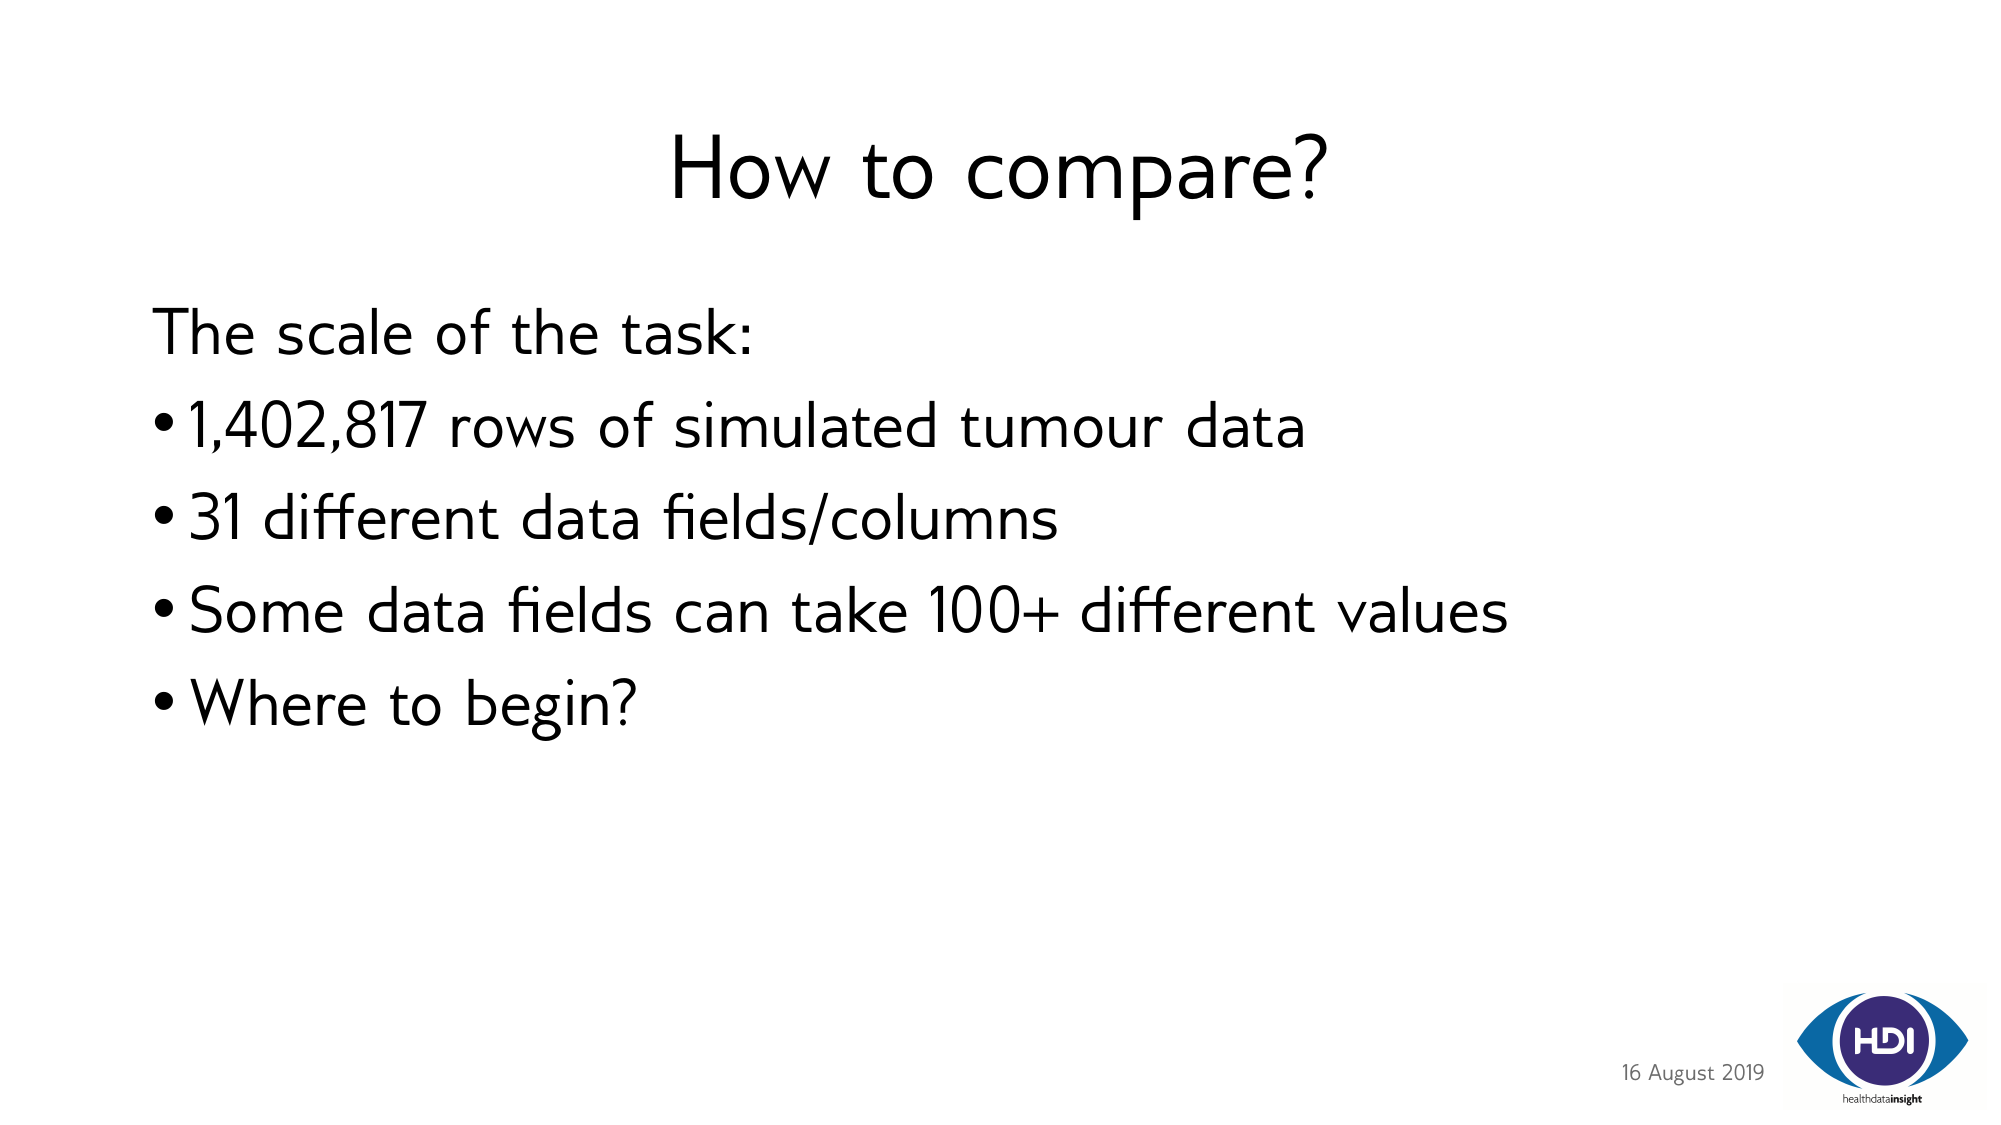

# How to compare?
The scale of the task:
1,402,817 rows of simulated tumour data
31 different data fields/columns
Some data fields can take 100+ different values
Where to begin?

16 August 2019